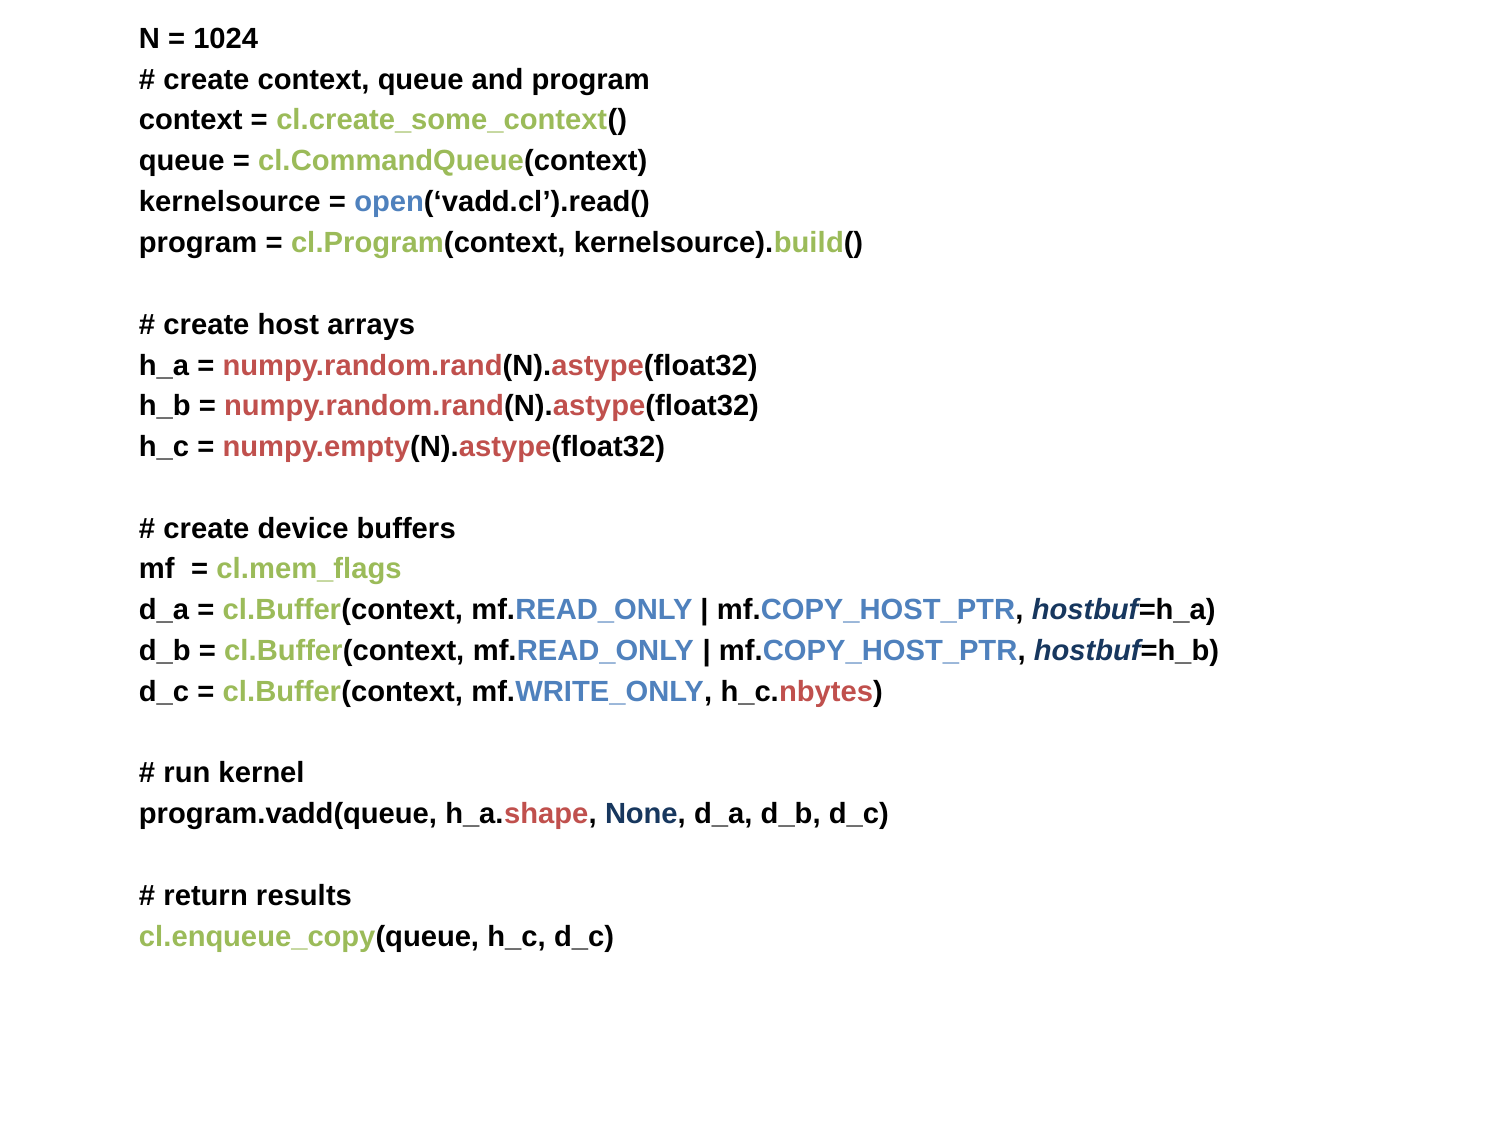

N = 1024
# create context, queue and program
context = cl.create_some_context()
queue = cl.CommandQueue(context)
kernelsource = open(‘vadd.cl’).read()
program = cl.Program(context, kernelsource).build()

# create host arrays
h_a = numpy.random.rand(N).astype(float32)
h_b = numpy.random.rand(N).astype(float32)
h_c = numpy.empty(N).astype(float32)

# create device buffers
mf  = cl.mem_flags
d_a = cl.Buffer(context, mf.READ_ONLY | mf.COPY_HOST_PTR, hostbuf=h_a)
d_b = cl.Buffer(context, mf.READ_ONLY | mf.COPY_HOST_PTR, hostbuf=h_b)
d_c = cl.Buffer(context, mf.WRITE_ONLY, h_c.nbytes)

# run kernel
program.vadd(queue, h_a.shape, None, d_a, d_b, d_c)

# return results
cl.enqueue_copy(queue, h_c, d_c)